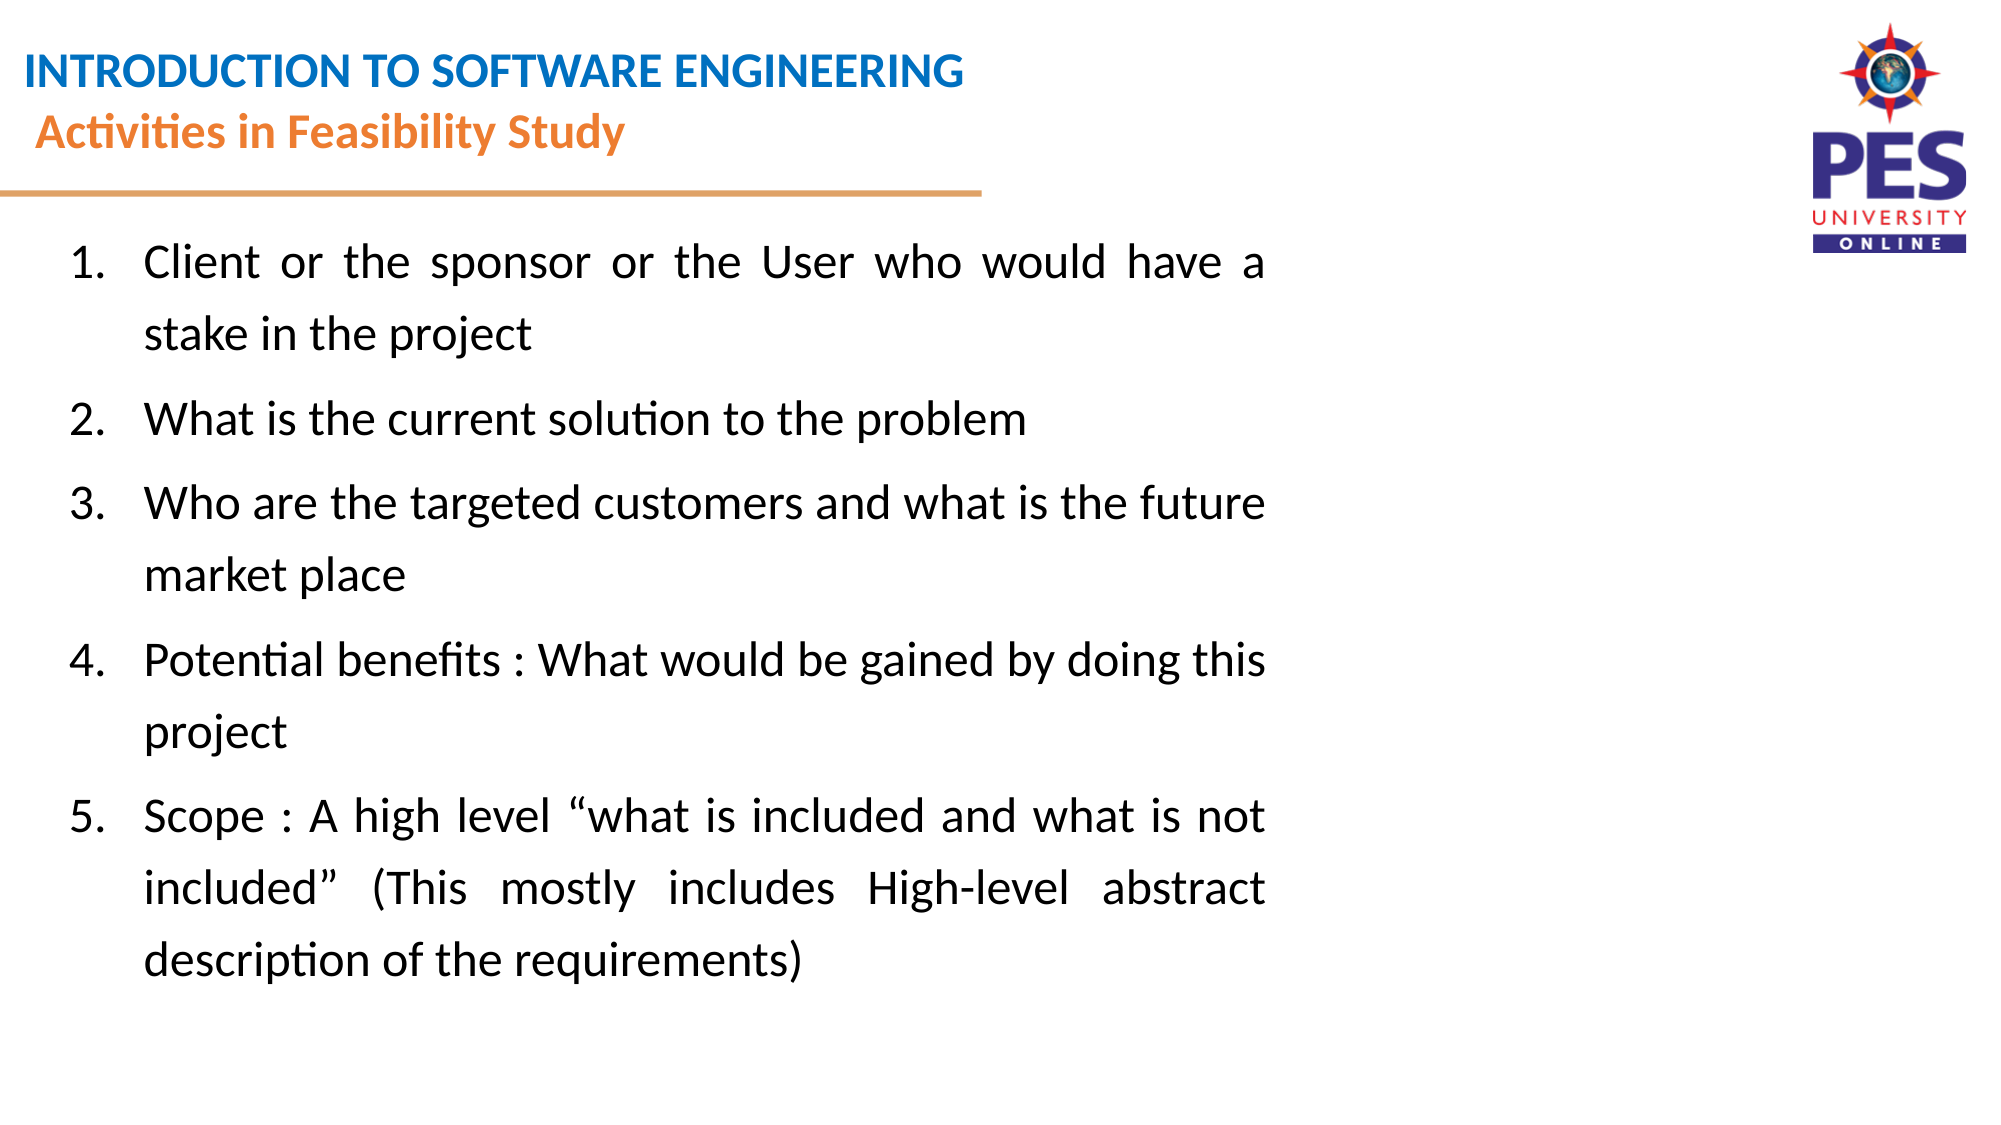

Activities in Feasibility Study
Client or the sponsor or the User who would have a stake in the project
What is the current solution to the problem
Who are the targeted customers and what is the future market place
Potential benefits : What would be gained by doing this project
Scope : A high level “what is included and what is not included” (This mostly includes High-level abstract description of the requirements)